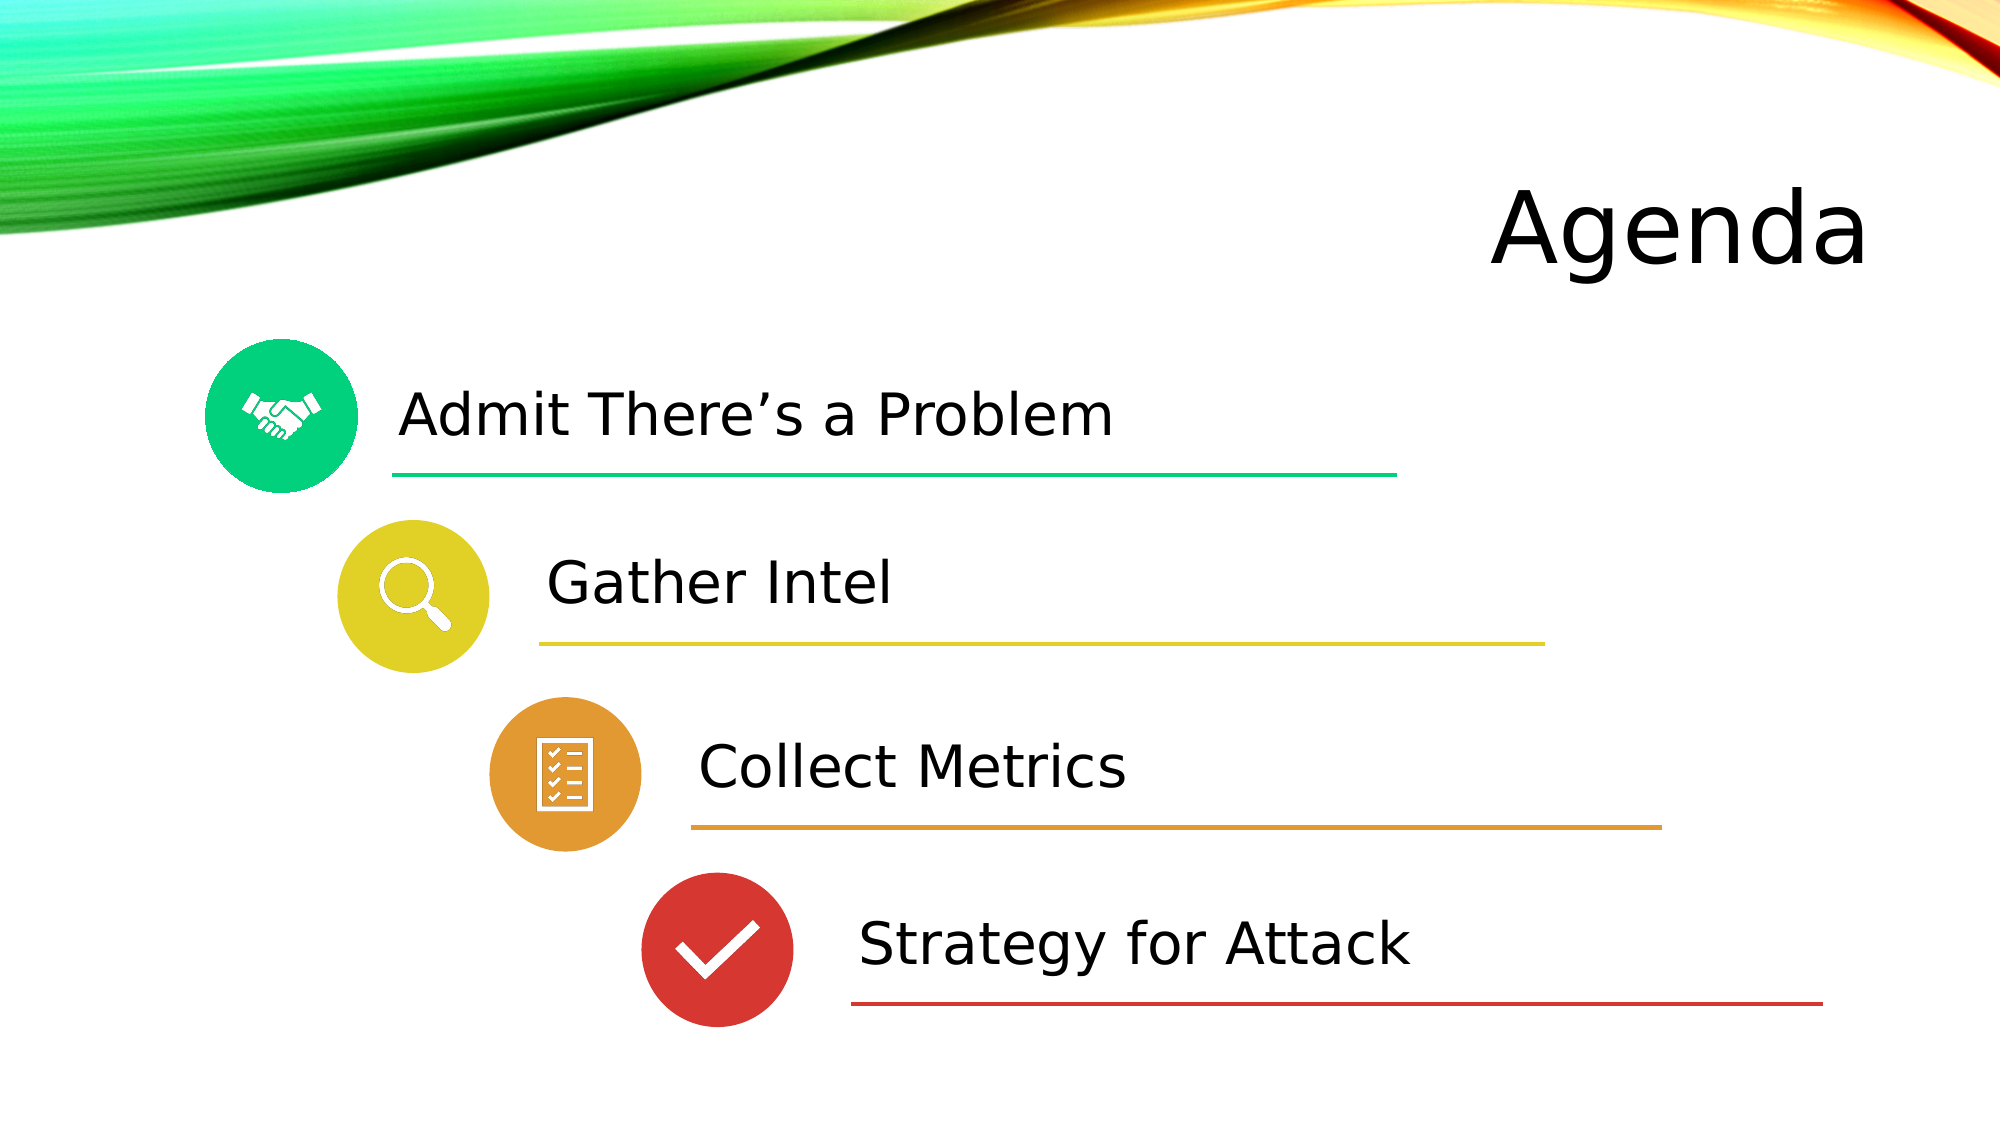

Agenda

Admit There’s a Problem

Gather Intel

Collect Metrics

Strategy for Attack